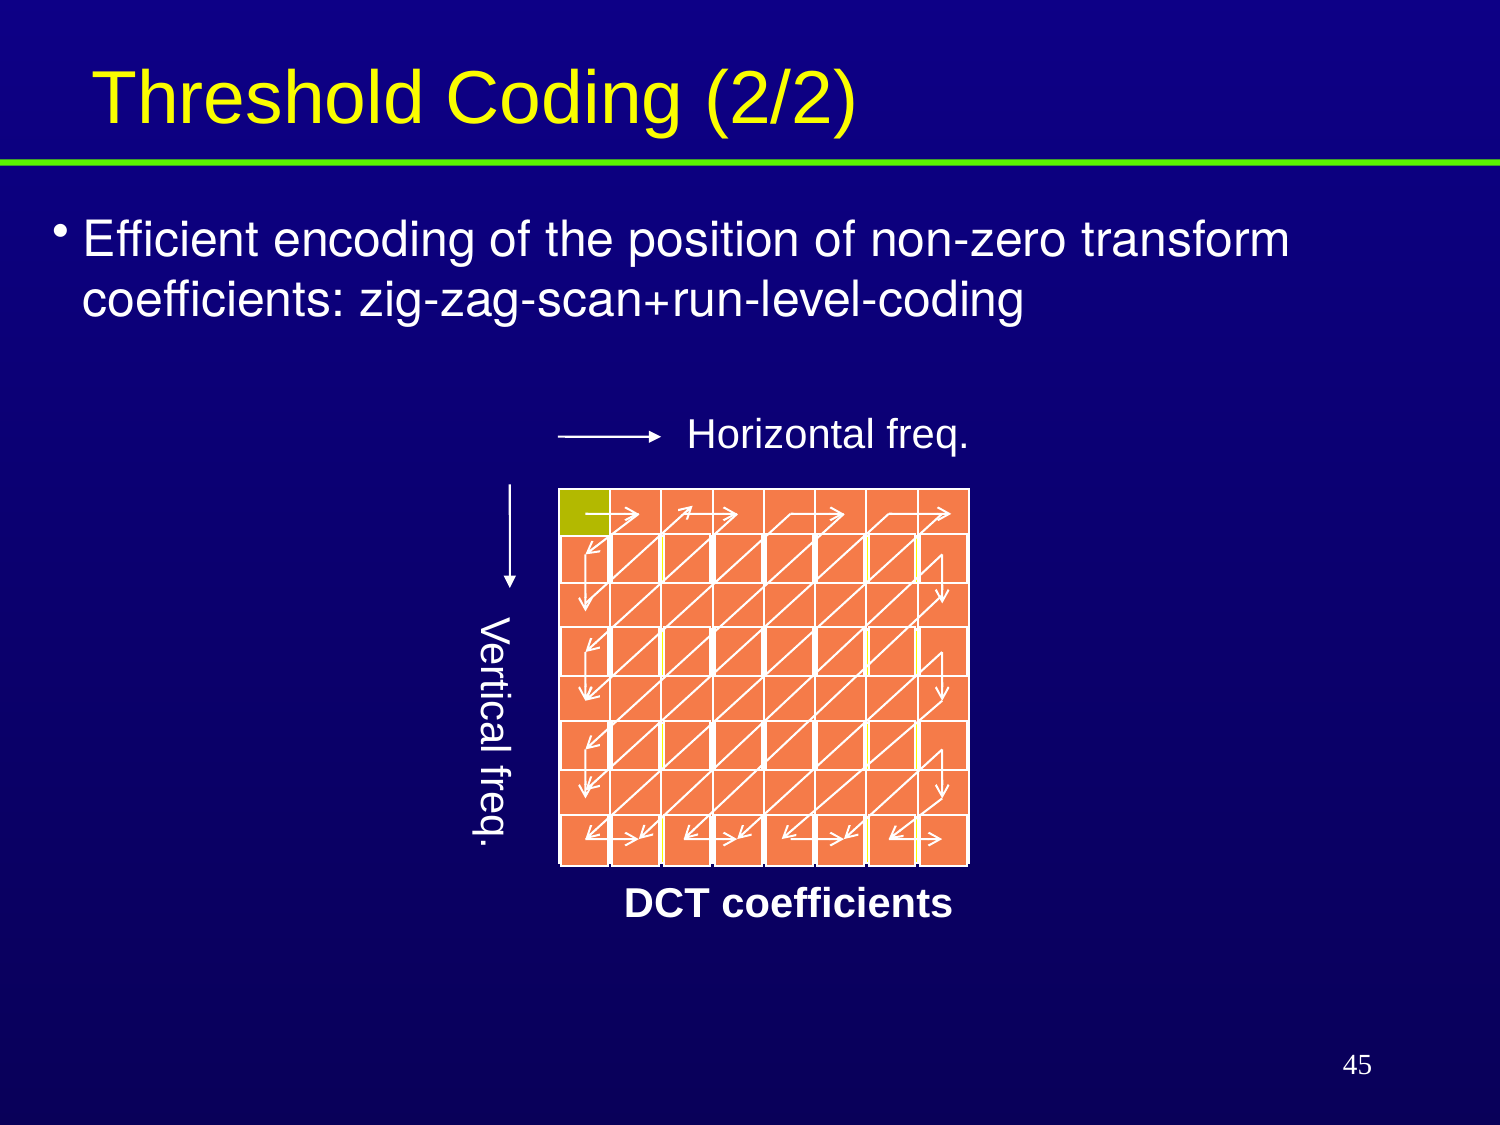

Threshold Coding (2/2)
Efficient encoding of the position of non-zero transform coefficients: zig-zag-scan+run-level-coding
Horizontal freq.

Vertical freq.

DCT coefficients
45